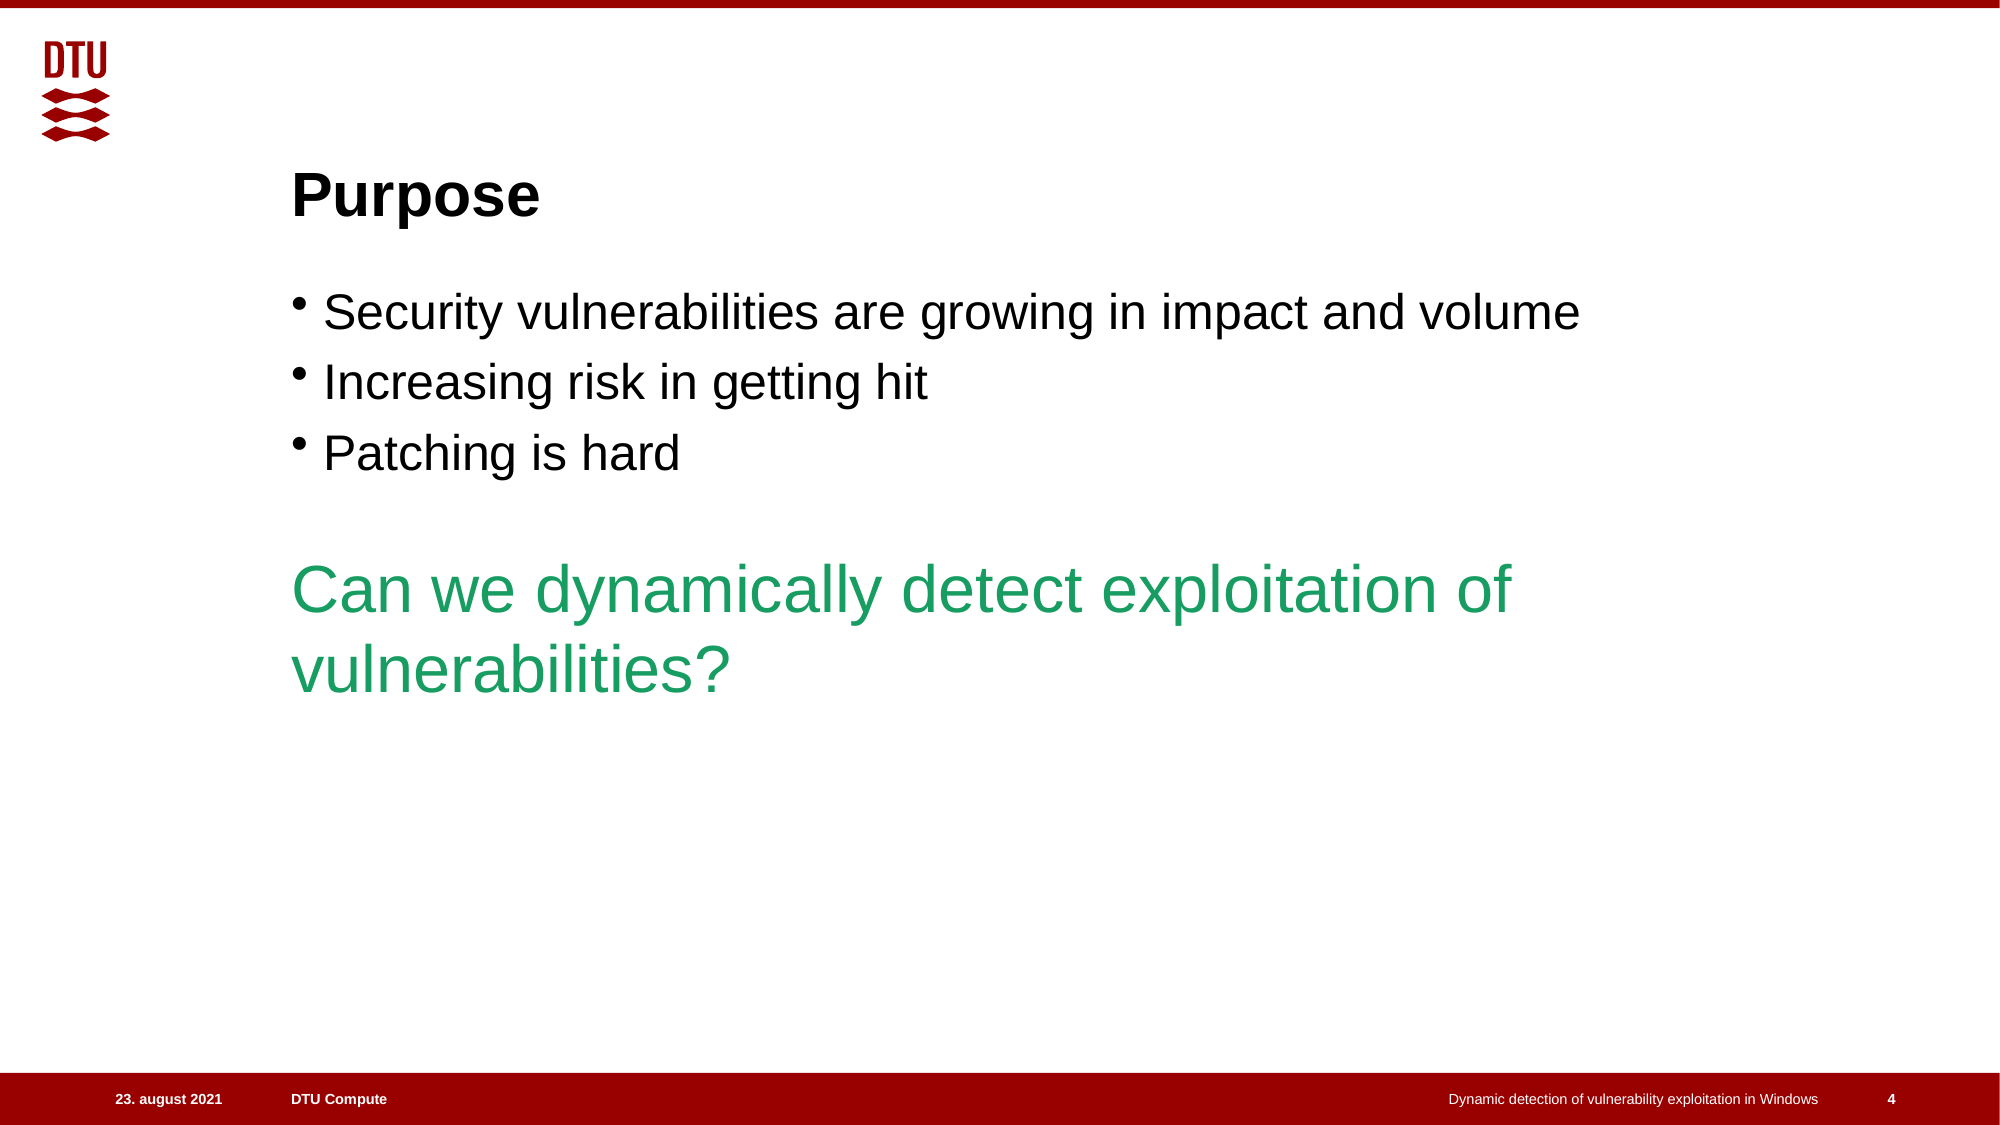

# Purpose
Security vulnerabilities are growing in impact and volume
Increasing risk in getting hit
Patching is hard

Can we dynamically detect exploitation of vulnerabilities?

4